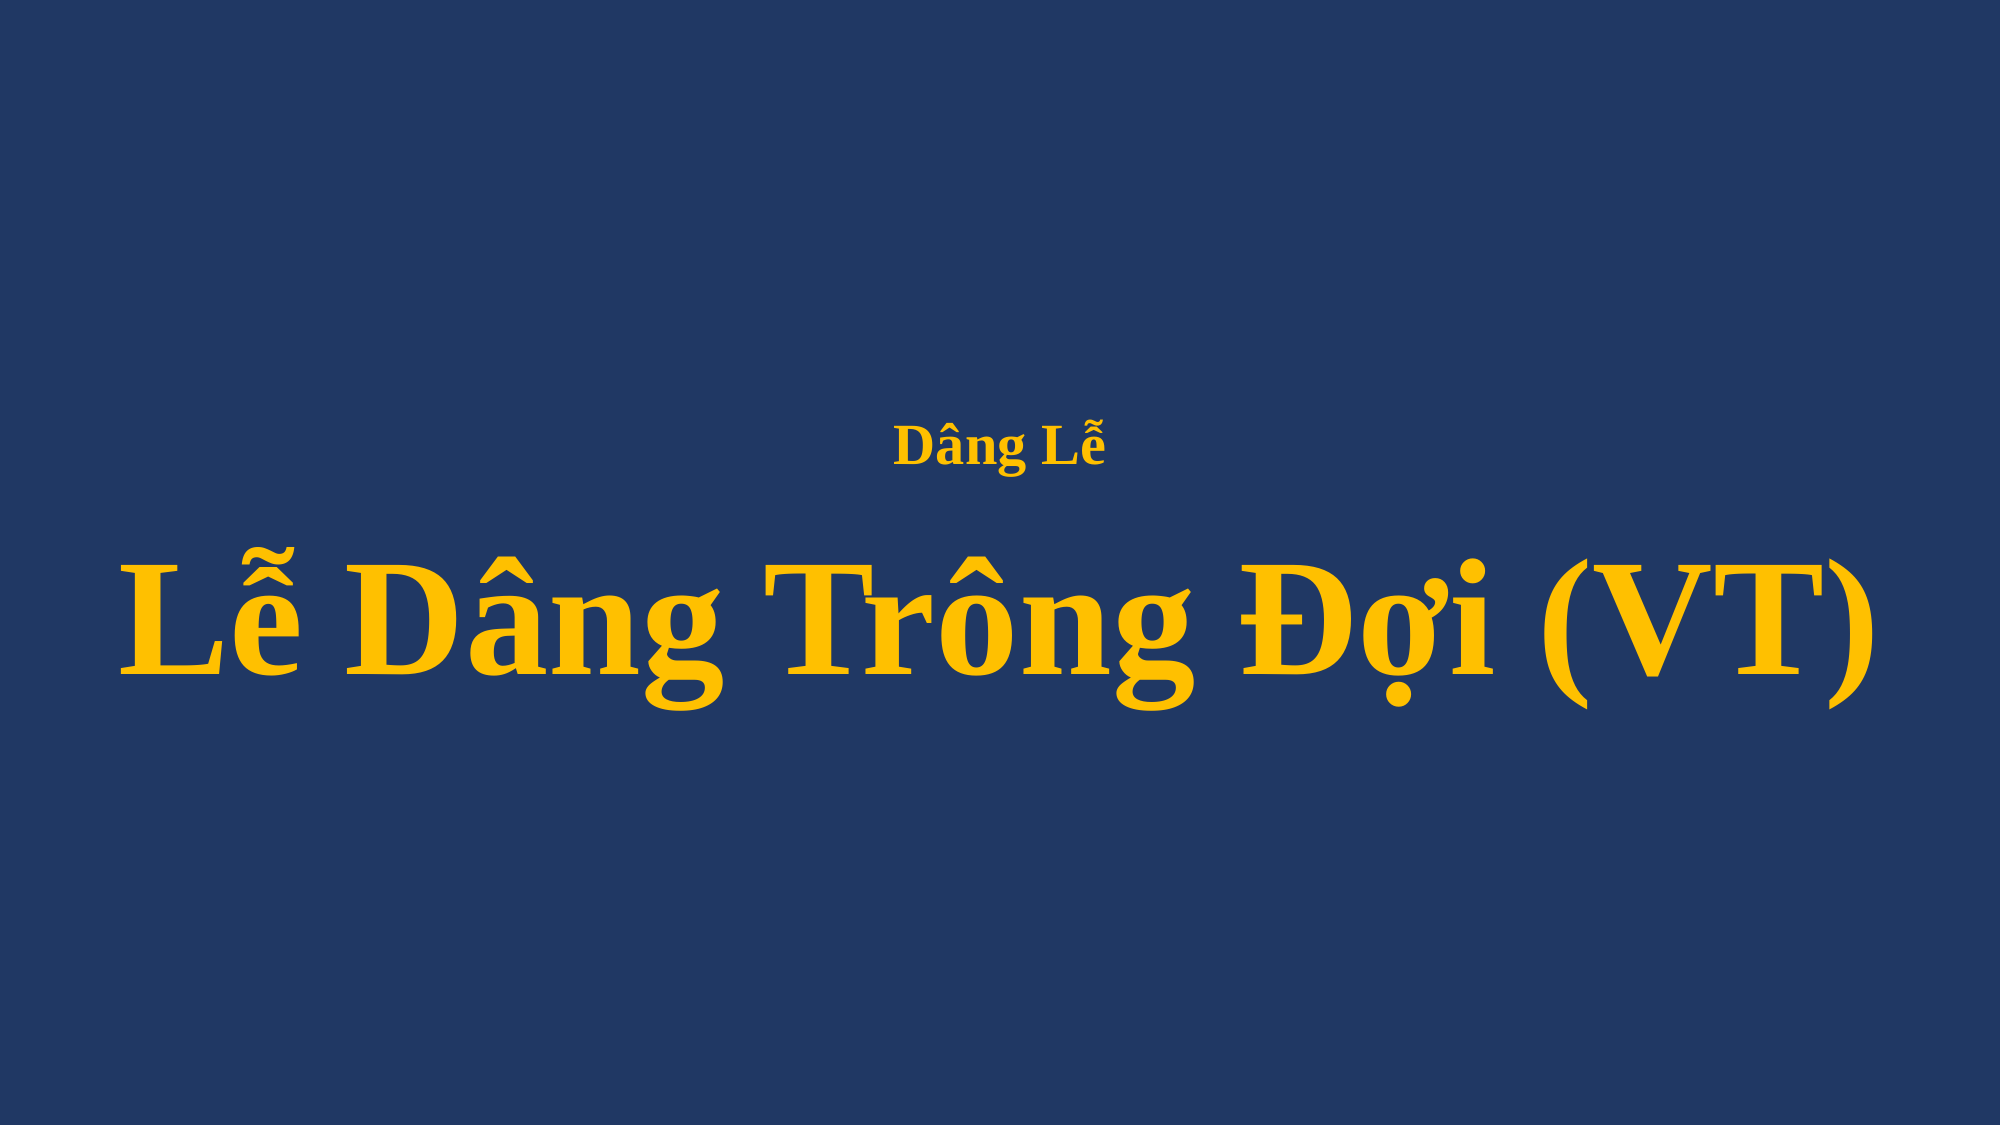

# Dâng Lễ Lễ Dâng Trông Đợi (VT)